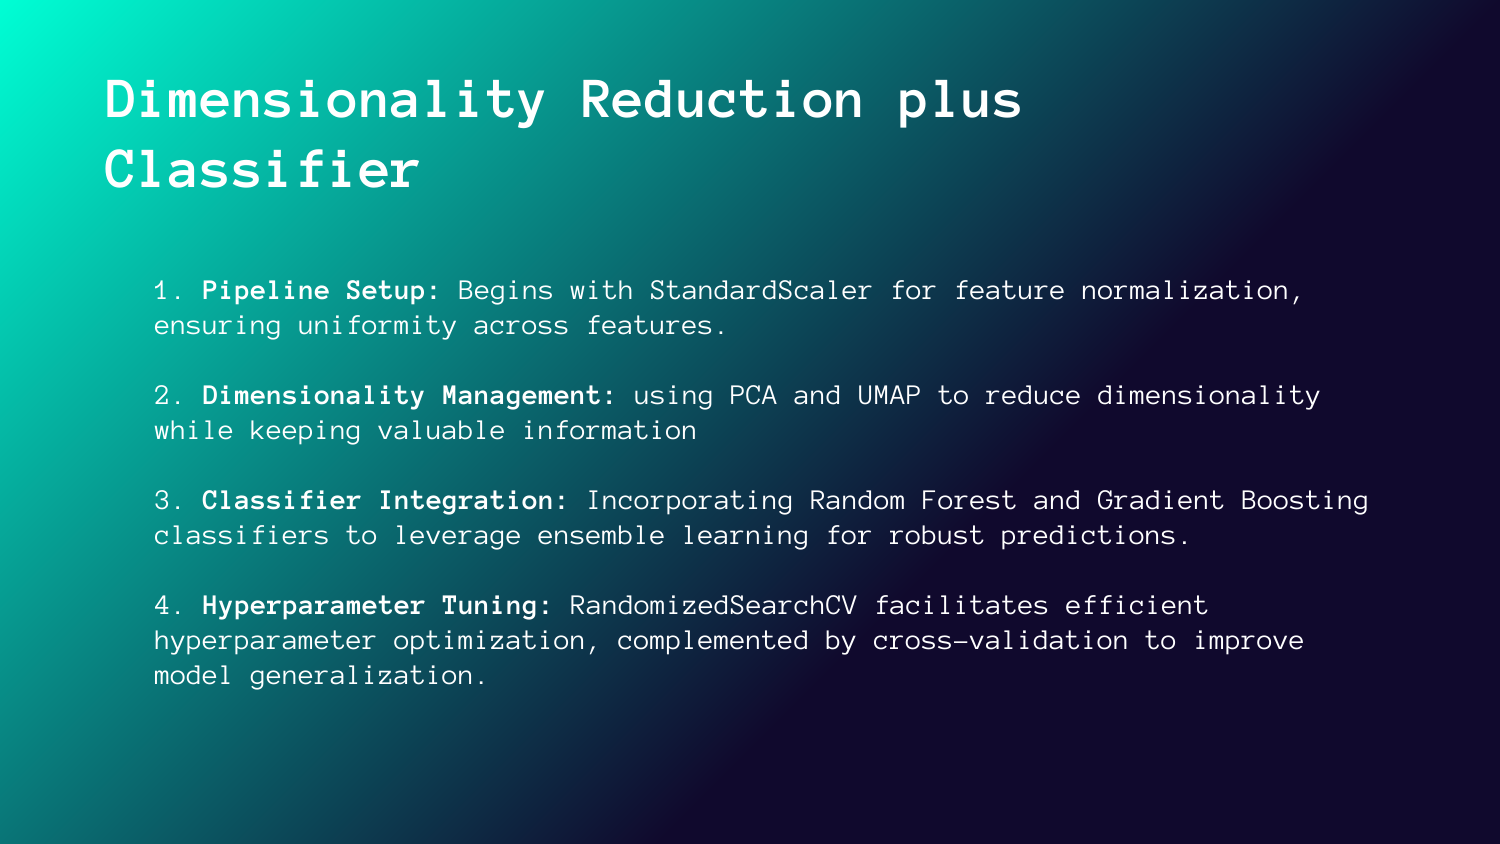

Dimensionality Reduction plus Classifier
1. Pipeline Setup: Begins with StandardScaler for feature normalization, ensuring uniformity across features.

2. Dimensionality Management: using PCA and UMAP to reduce dimensionality while keeping valuable information

3. Classifier Integration: Incorporating Random Forest and Gradient Boosting classifiers to leverage ensemble learning for robust predictions.

4. Hyperparameter Tuning: RandomizedSearchCV facilitates efficient hyperparameter optimization, complemented by cross-validation to improve model generalization.